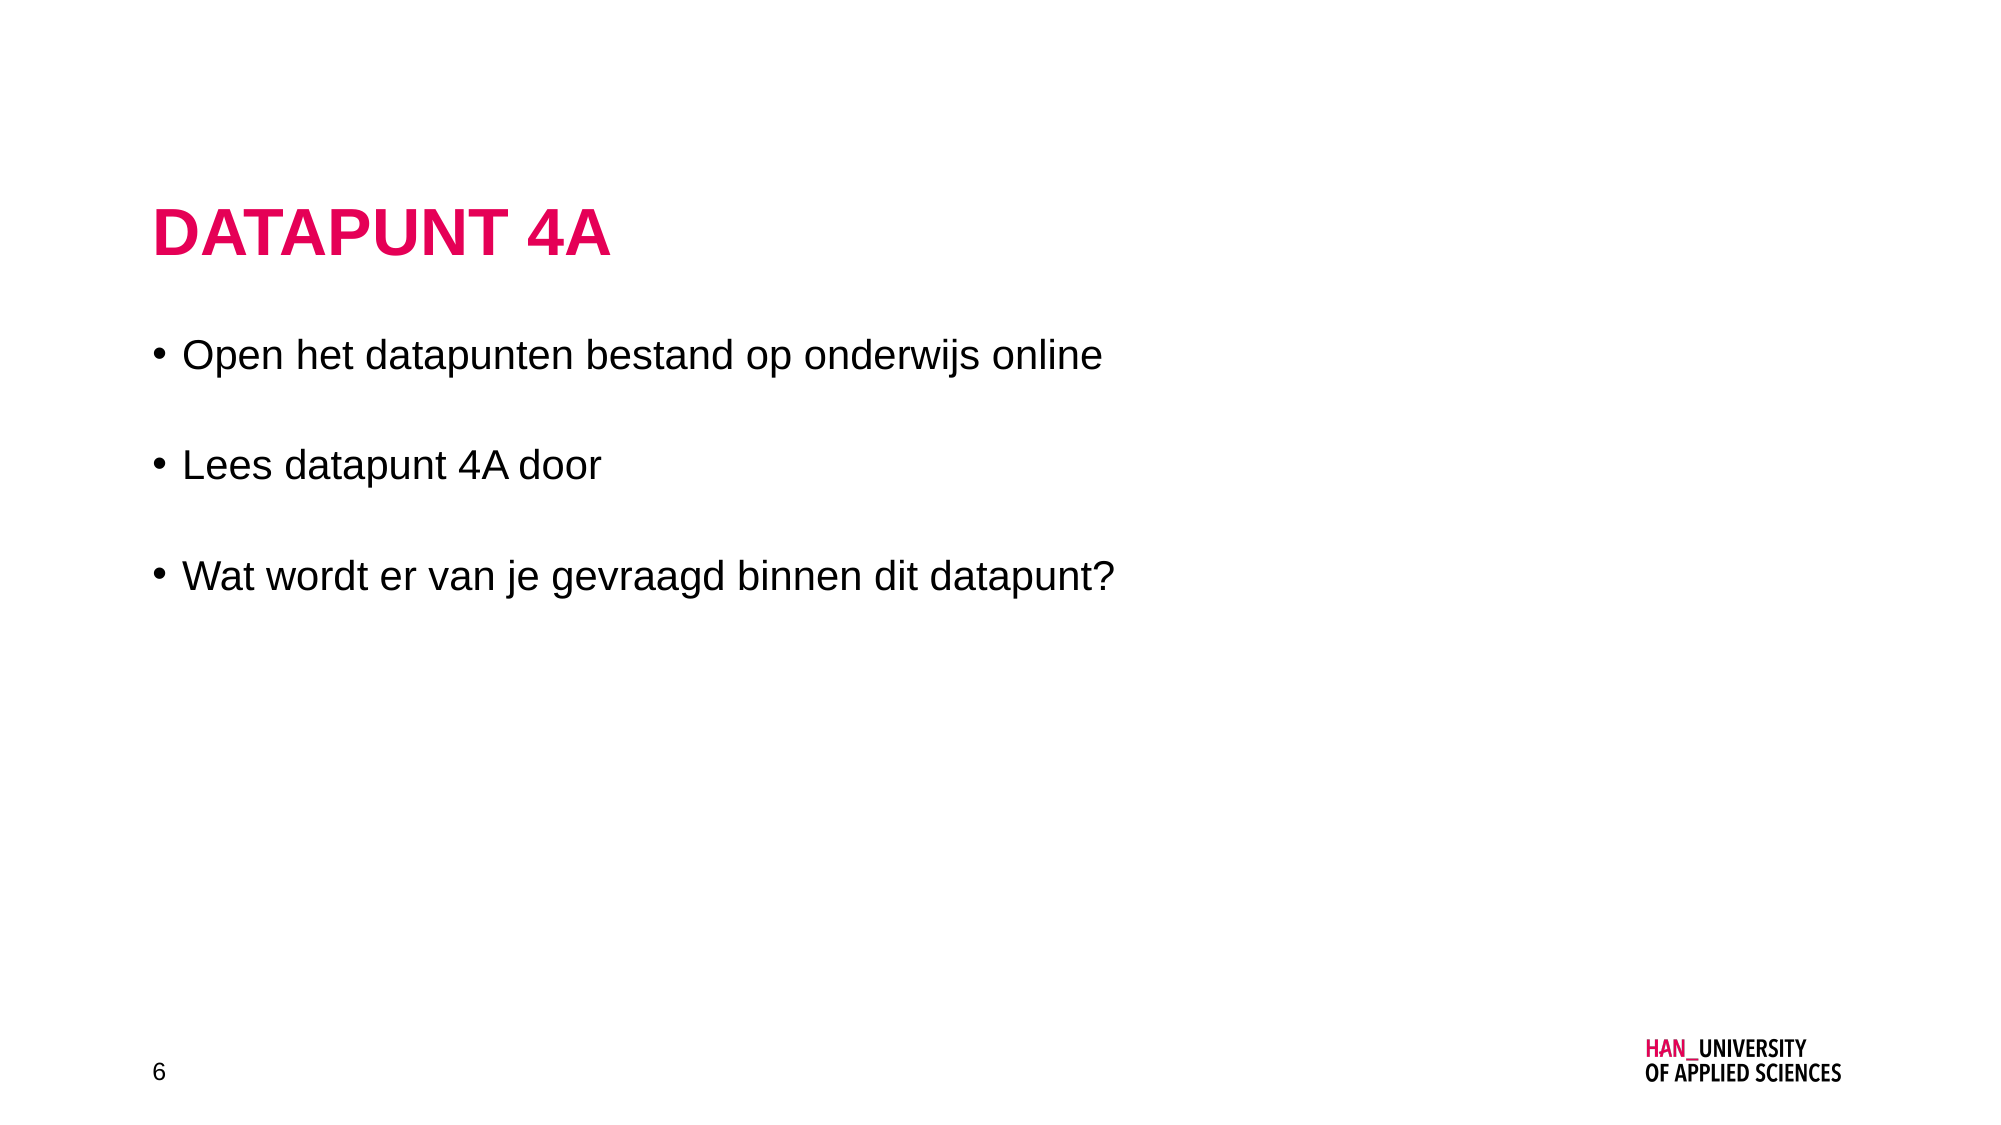

# Datapunt 4A
Open het datapunten bestand op onderwijs online

Lees datapunt 4A door

Wat wordt er van je gevraagd binnen dit datapunt?
6